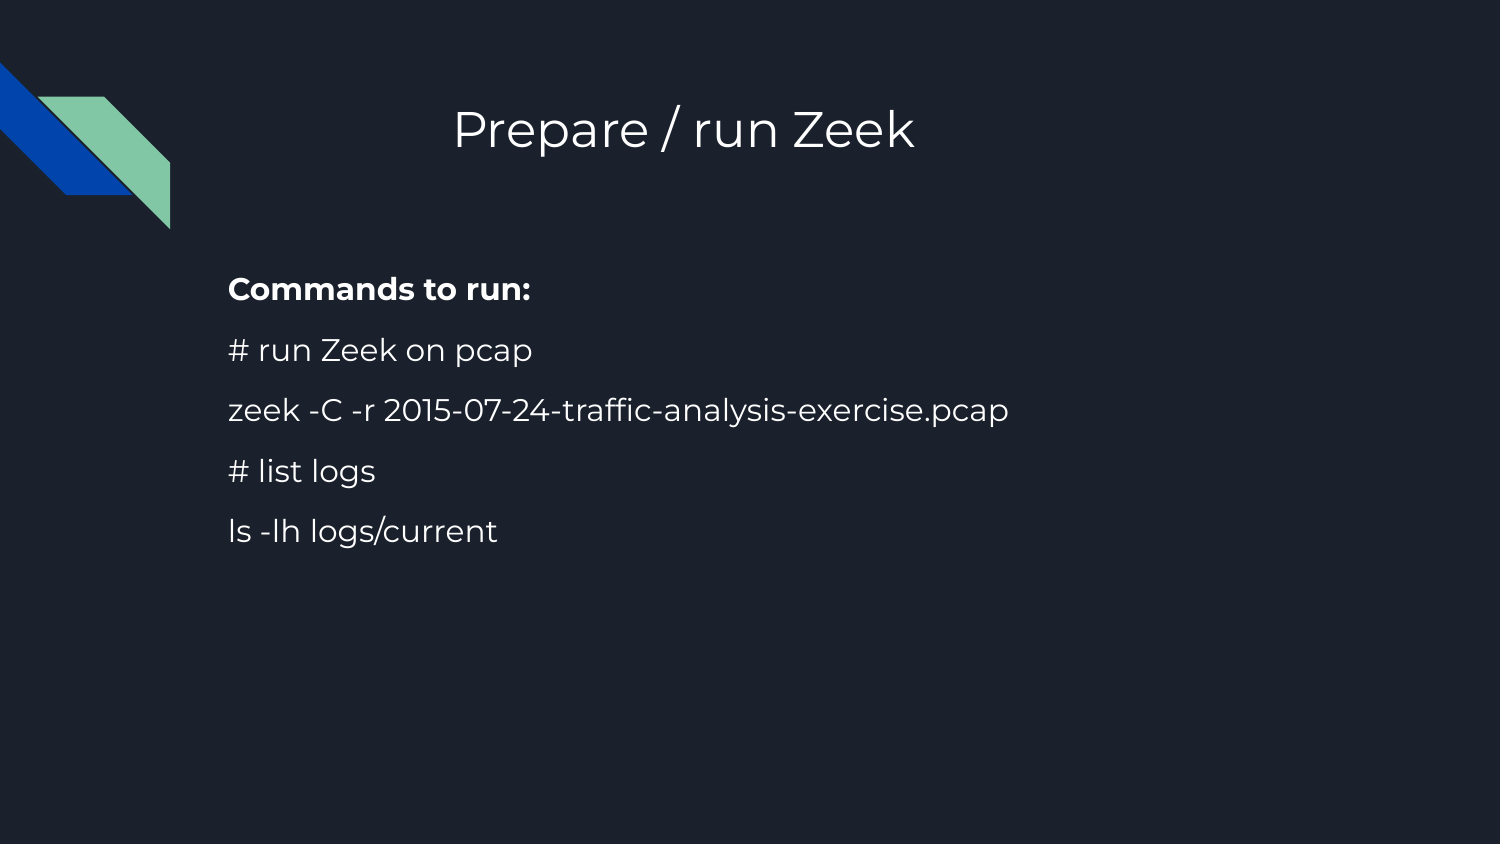

# Prepare / run Zeek
Commands to run:
# run Zeek on pcap
zeek -C -r 2015-07-24-traffic-analysis-exercise.pcap
# list logs
ls -lh logs/current